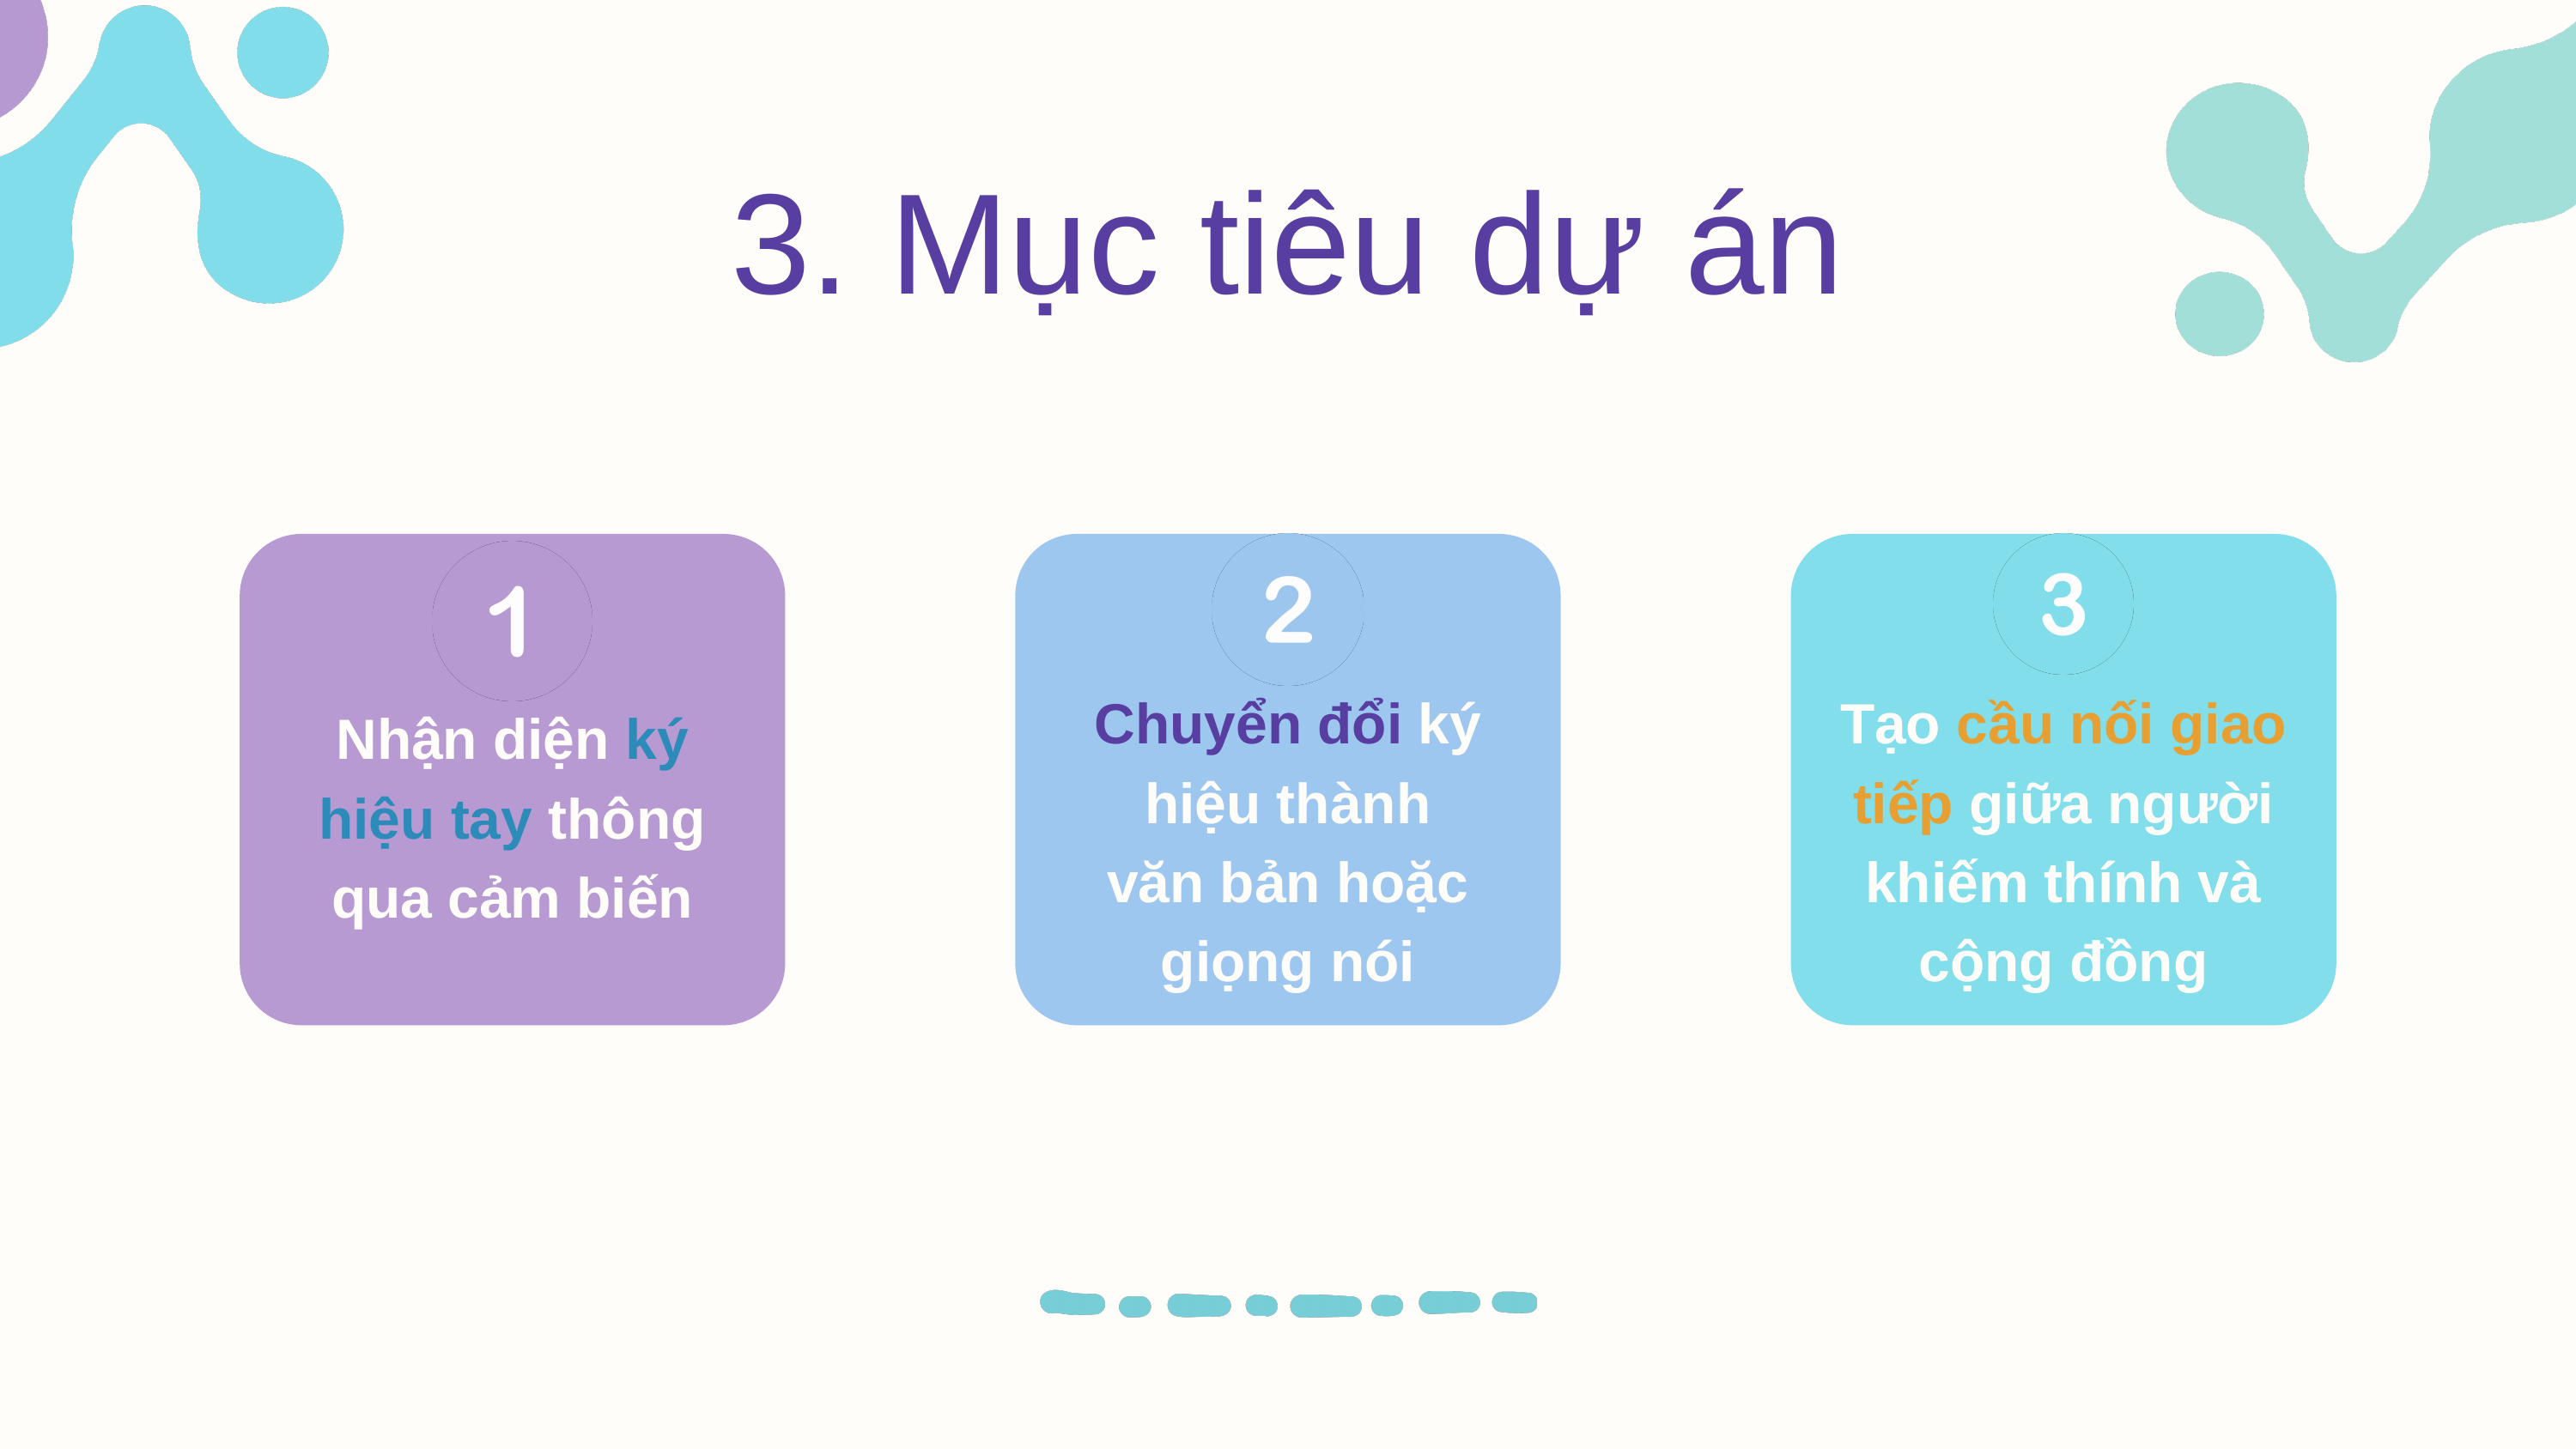

3. Mục tiêu dự án

Chuyển đổi ký hiệu thành văn bản hoặc giọng nói

Tạo cầu nối giao tiếp giữa người khiếm thính và cộng đồng
Nhận diện ký hiệu tay thông qua cảm biến